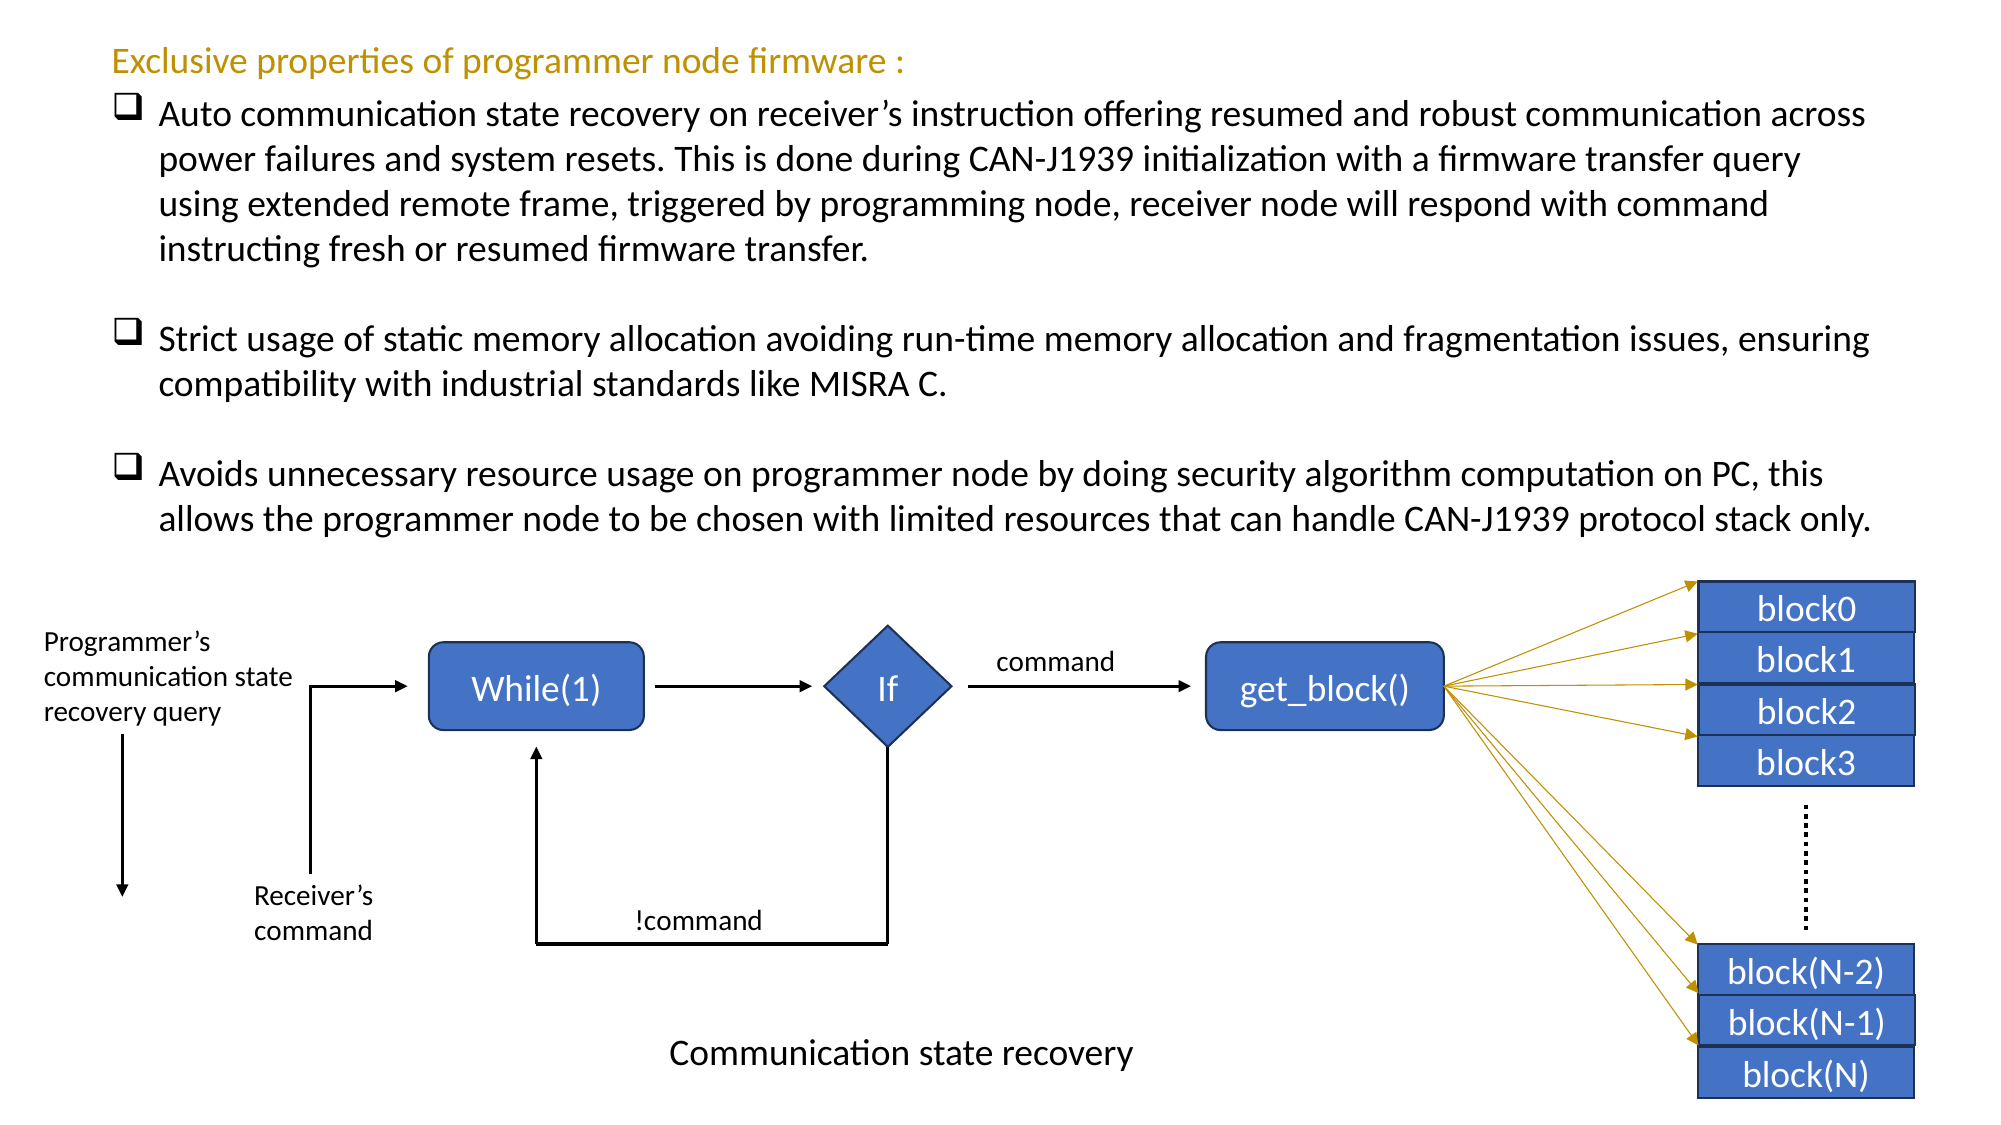

Exclusive properties of programmer node firmware :
Auto communication state recovery on receiver’s instruction offering resumed and robust communication across power failures and system resets. This is done during CAN-J1939 initialization with a firmware transfer query using extended remote frame, triggered by programming node, receiver node will respond with command instructing fresh or resumed firmware transfer.

Strict usage of static memory allocation avoiding run-time memory allocation and fragmentation issues, ensuring compatibility with industrial standards like MISRA C.

Avoids unnecessary resource usage on programmer node by doing security algorithm computation on PC, this allows the programmer node to be chosen with limited resources that can handle CAN-J1939 protocol stack only.

block0
block1
block2
block3
Programmer’s communication state recovery query
If
command
While(1)
get_block()
Receiver’s command
!command
block(N-2)
block(N-1)
block(N)
Communication state recovery